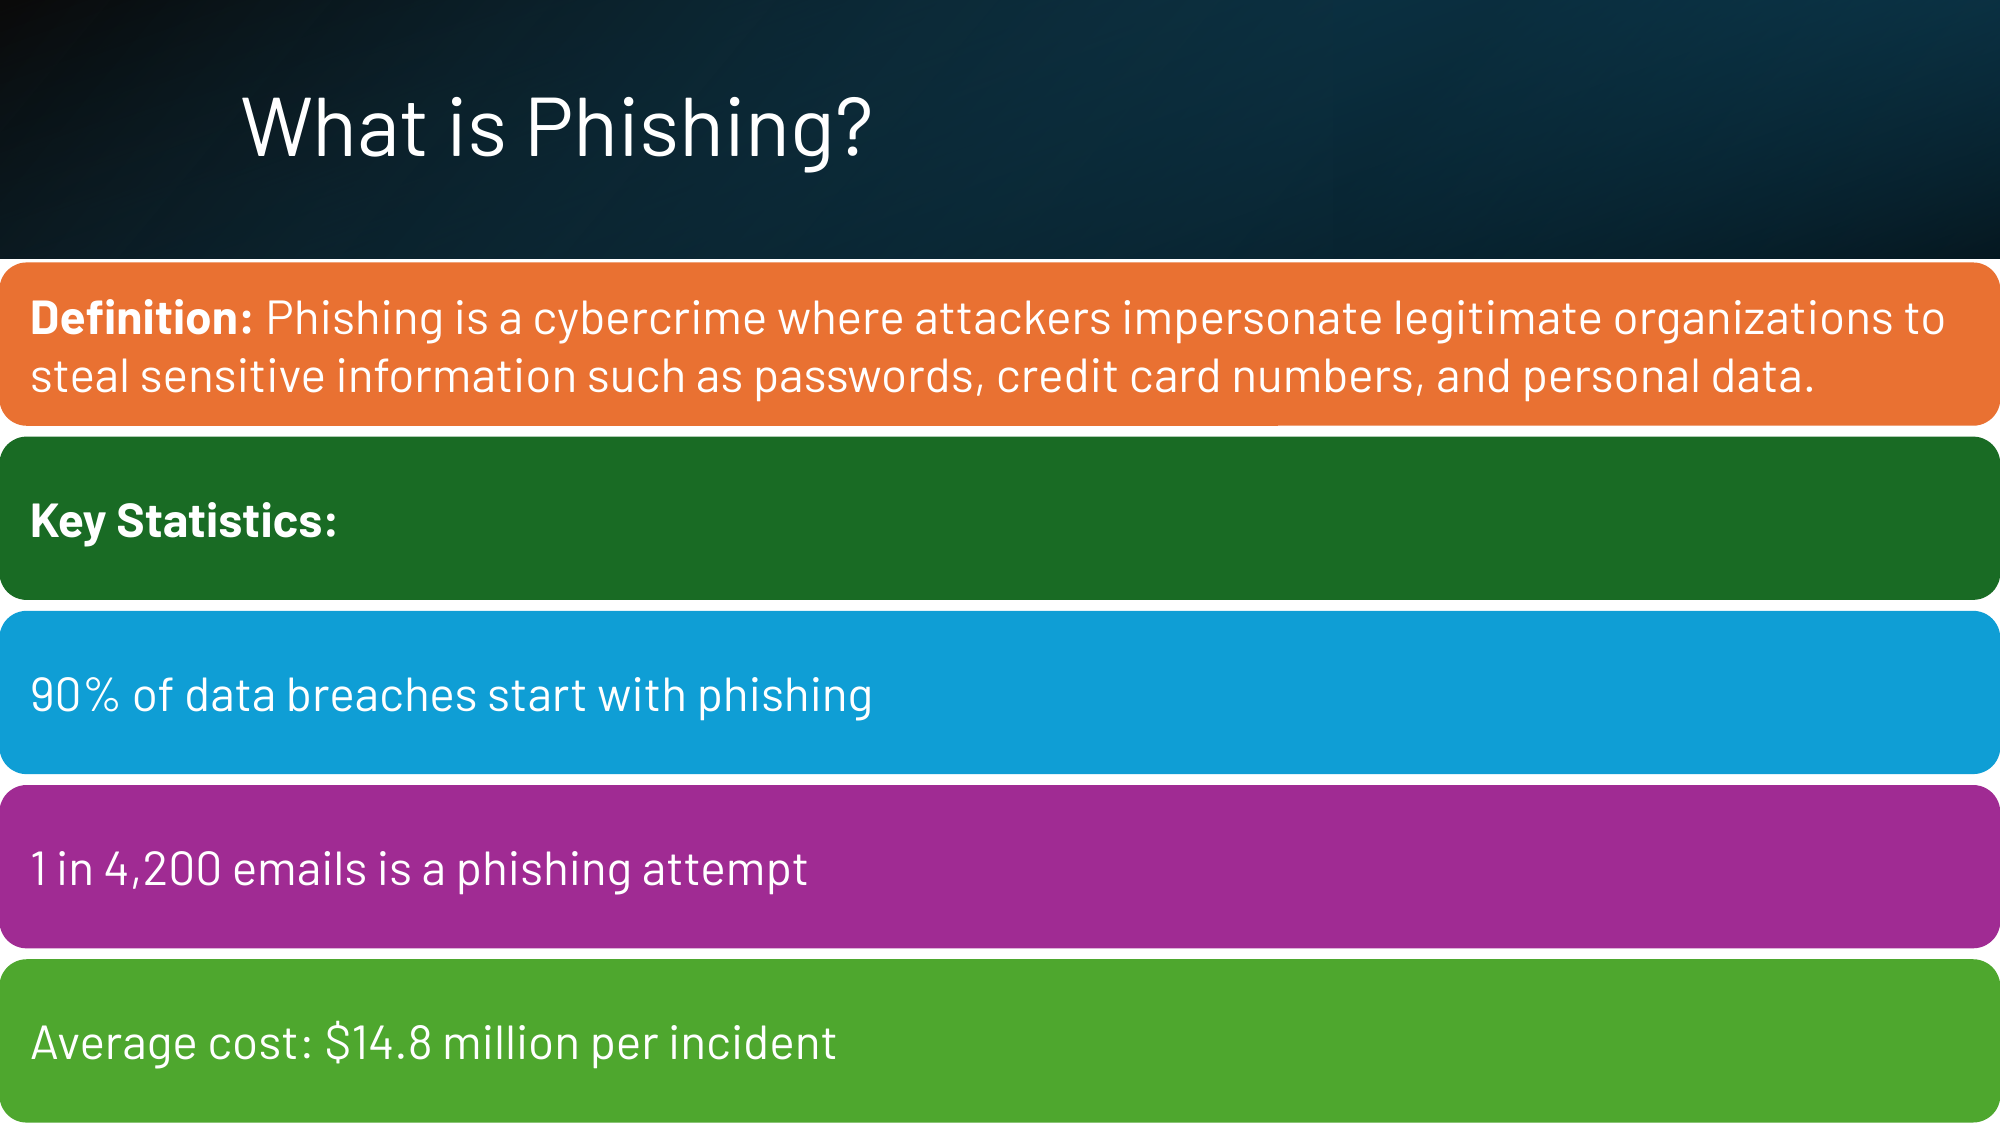

# What is Phishing?
Definition: Phishing is a cybercrime where attackers impersonate legitimate organizations to steal sensitive information such as passwords, credit card numbers, and personal data.
Key Statistics:
90% of data breaches start with phishing
1 in 4,200 emails is a phishing attempt
Average cost: $14.8 million per incident